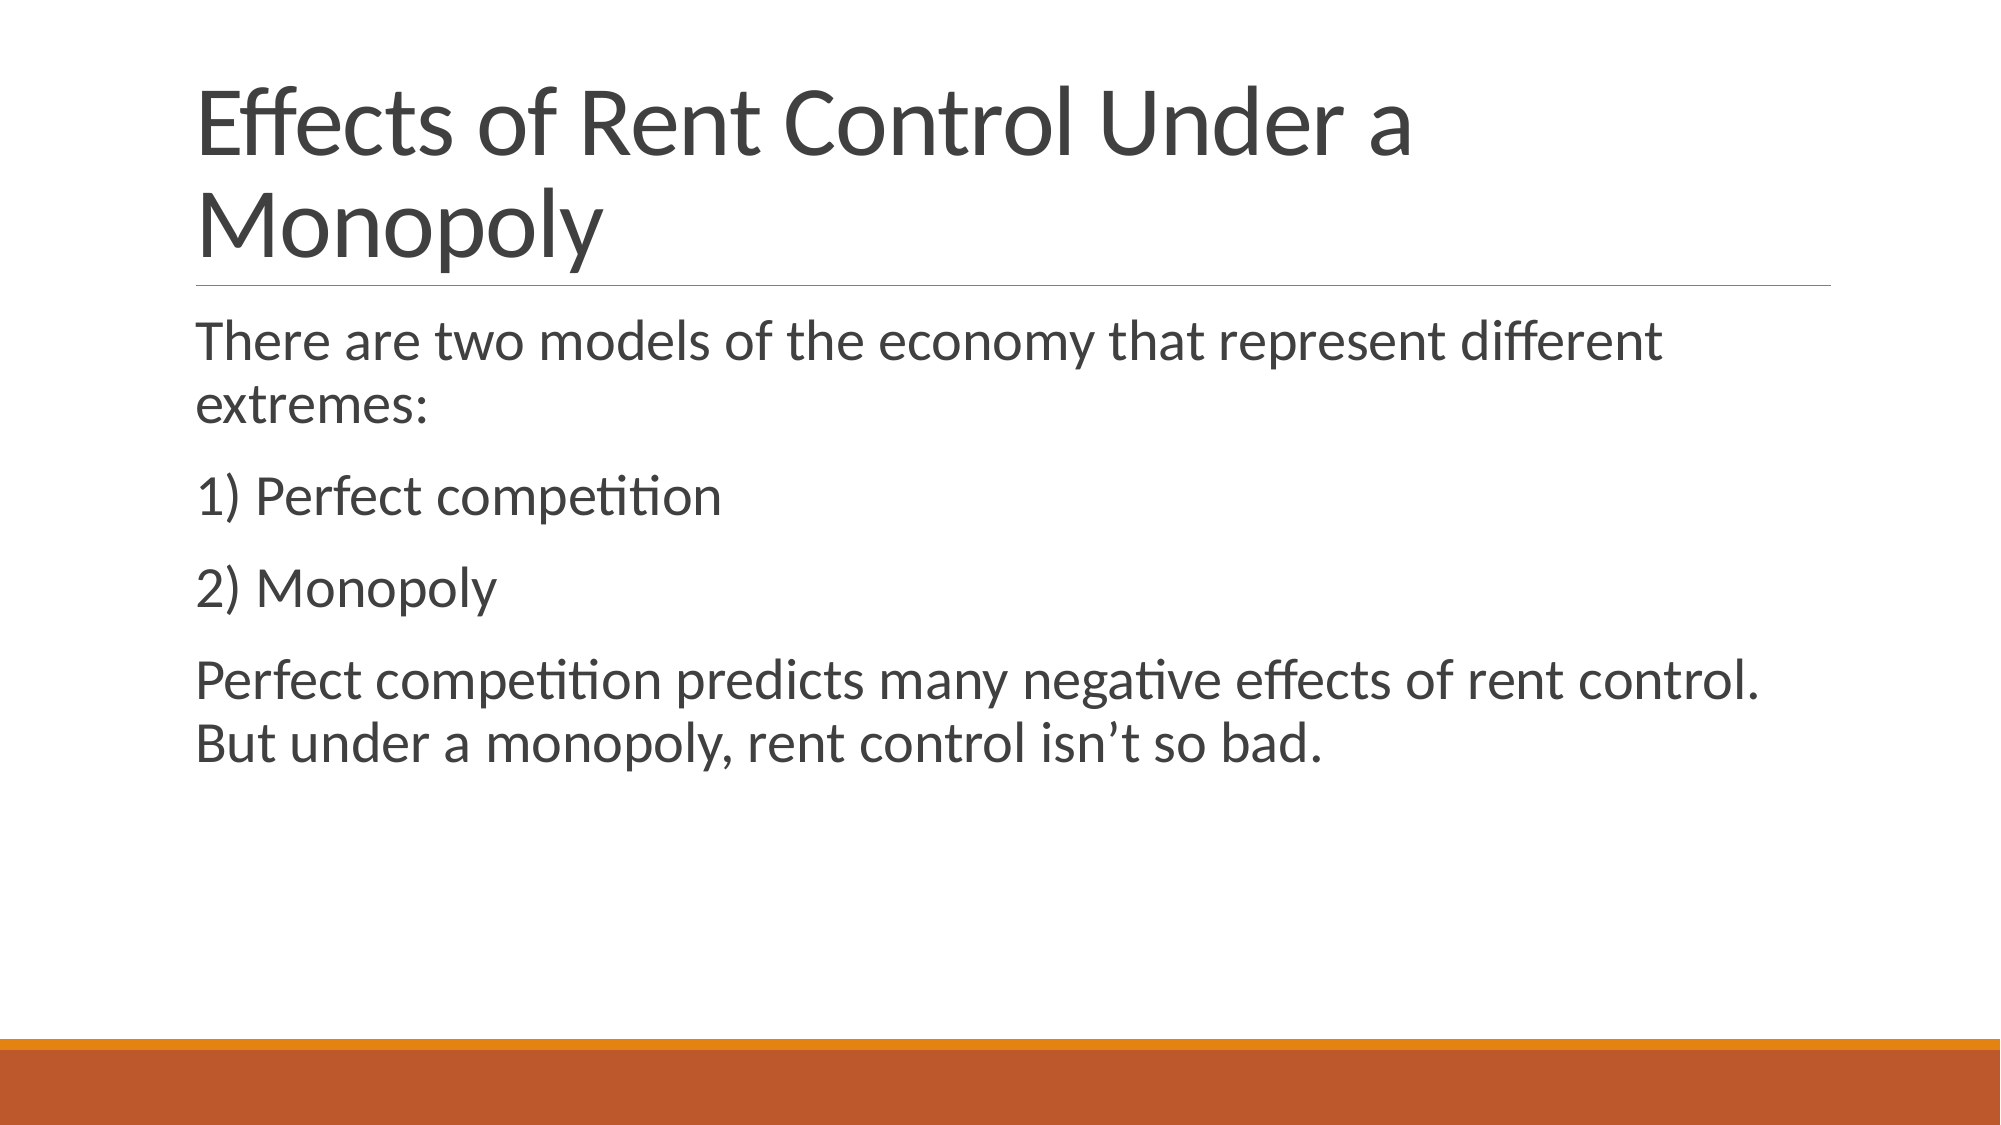

# Effects of Rent Control Under a Monopoly
There are two models of the economy that represent different extremes:
1) Perfect competition
2) Monopoly
Perfect competition predicts many negative effects of rent control. But under a monopoly, rent control isn’t so bad.